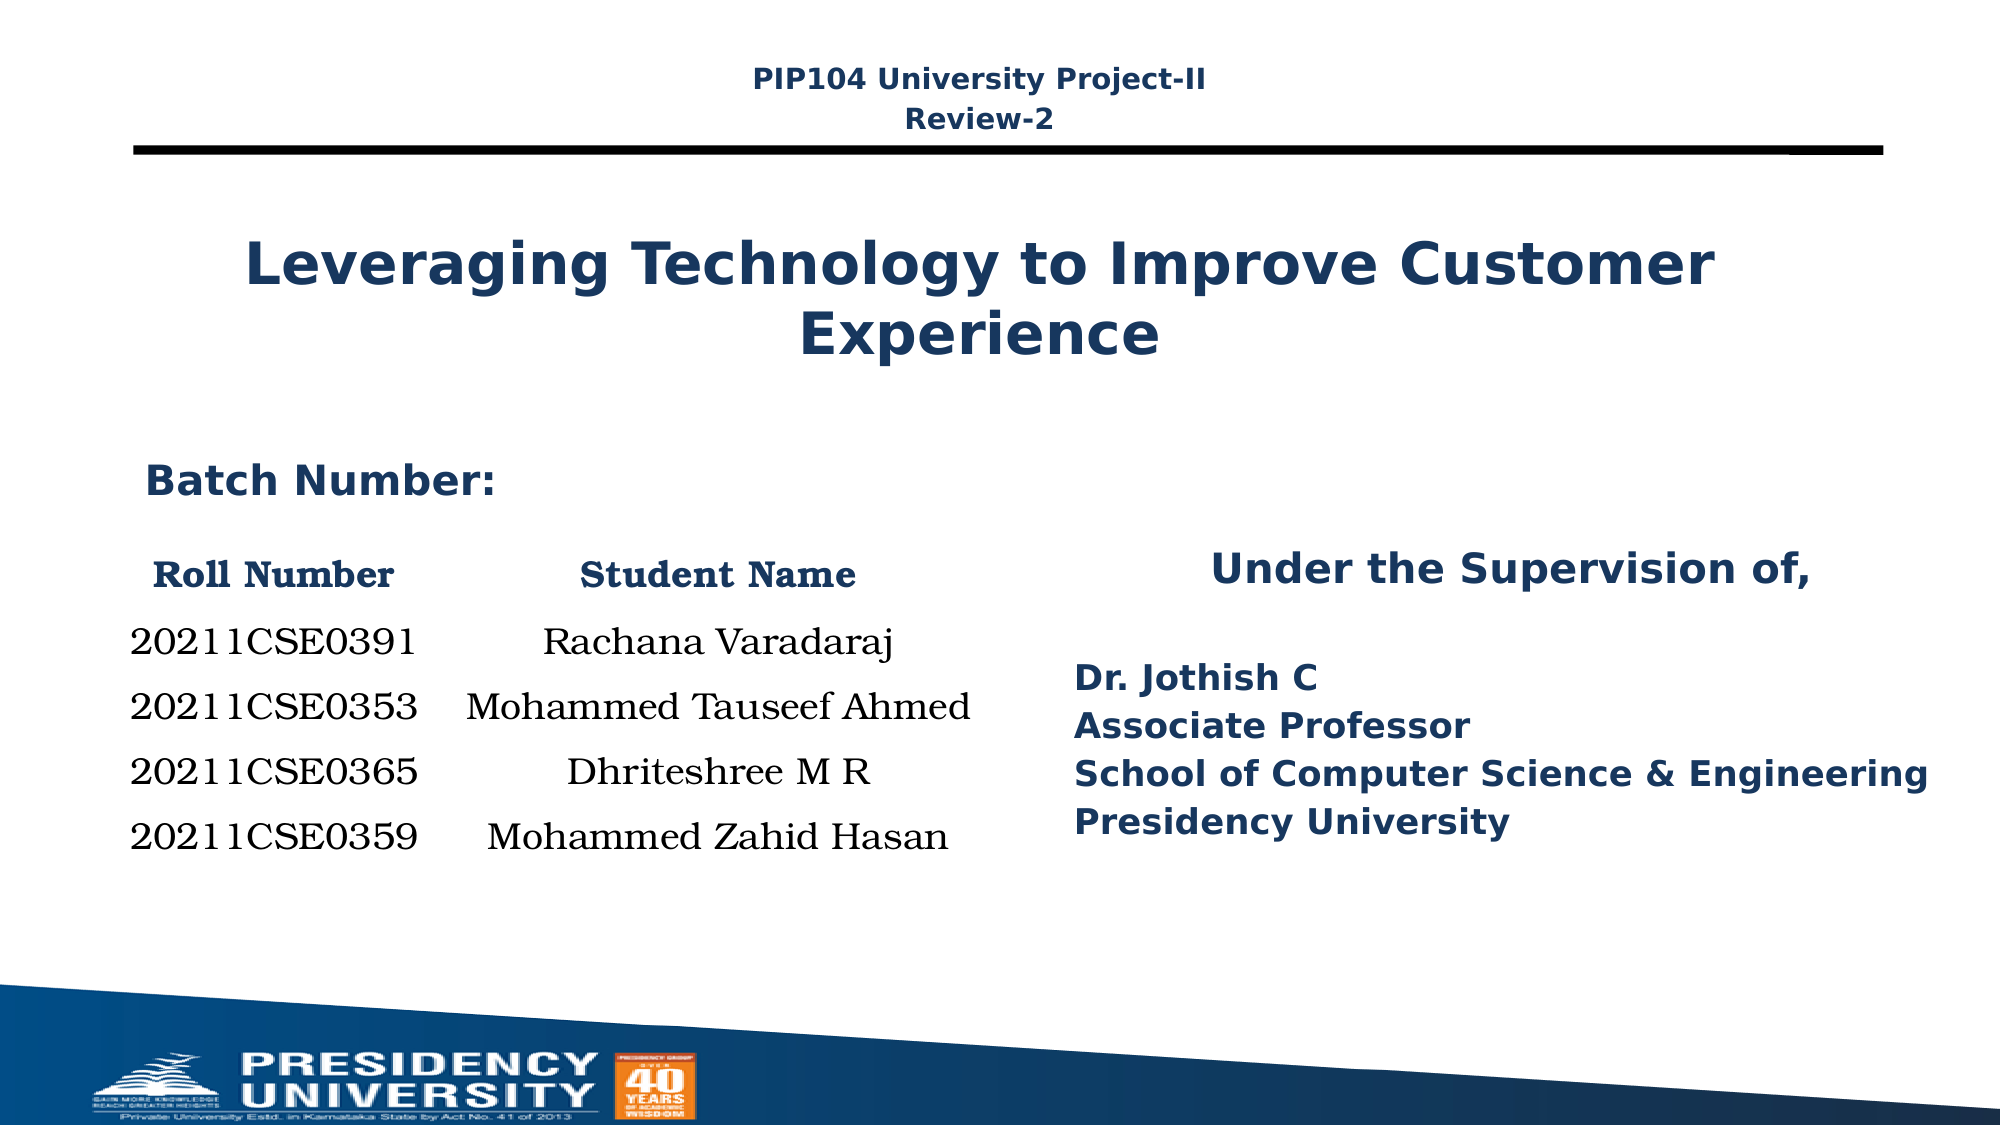

PIP104 University Project-II
Review-2
# Leveraging Technology to Improve Customer Experience
Batch Number:

Under the Supervision of,

Dr. Jothish C
Associate Professor
School of Computer Science & Engineering
Presidency University

| Roll Number | Student Name |
| --- | --- |
| 20211CSE0391 | Rachana Varadaraj |
| 20211CSE0353 | Mohammed Tauseef Ahmed |
| 20211CSE0365 | Dhriteshree M R |
| 20211CSE0359 | Mohammed Zahid Hasan |
|  |  |